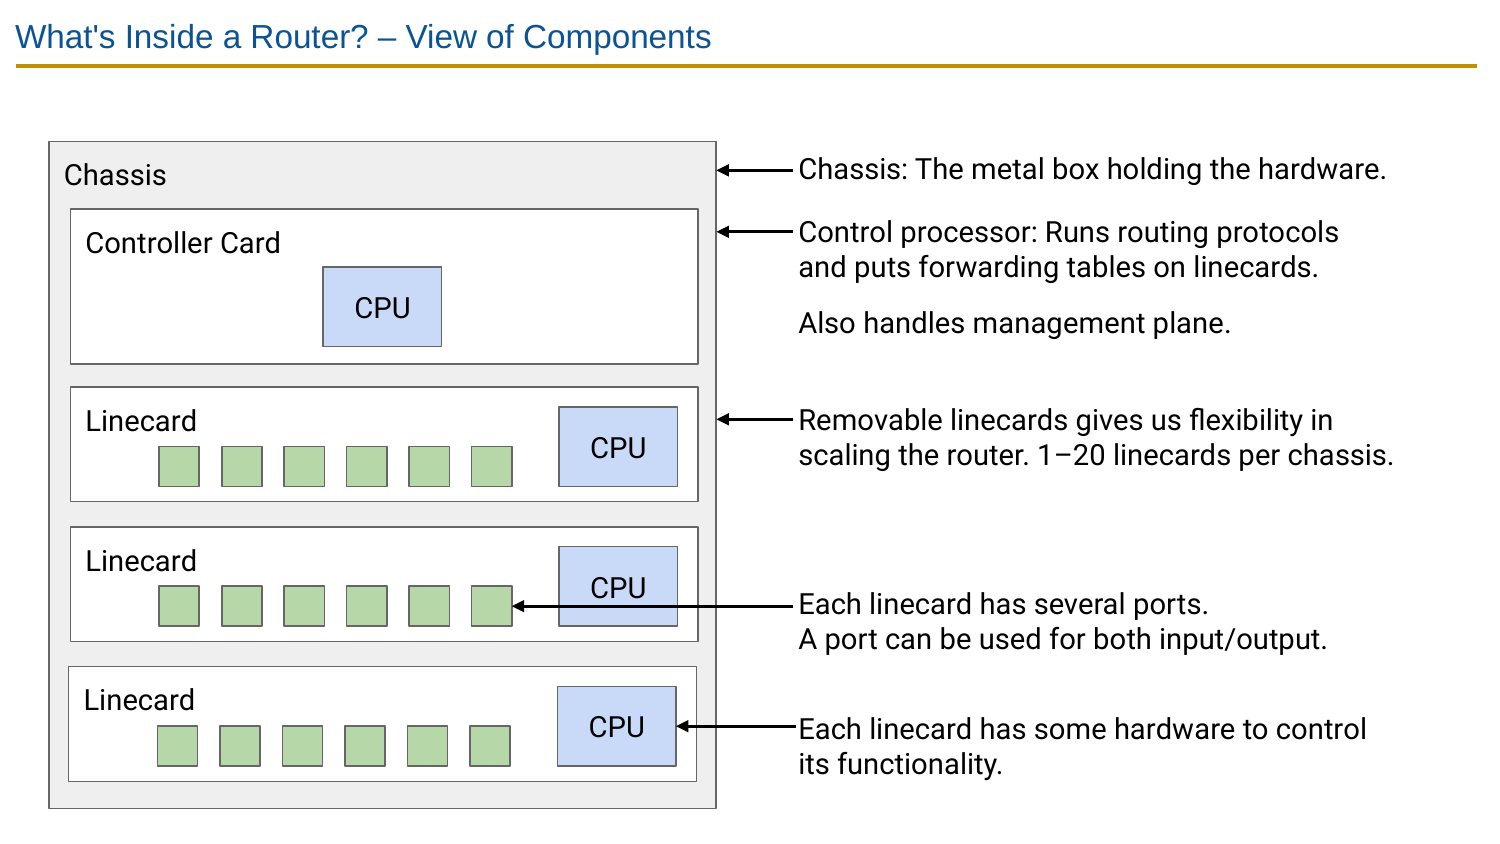

# What's Inside a Router? – View of Components
Chassis
Chassis: The metal box holding the hardware.
Controller Card
Control processor: Runs routing protocols and puts forwarding tables on linecards.
Also handles management plane.
CPU
Linecard
Removable linecards gives us flexibility in scaling the router. 1–20 linecards per chassis.
CPU

Linecard
CPU
Each linecard has several ports.
A port can be used for both input/output.

Linecard
CPU
Each linecard has some hardware to control its functionality.